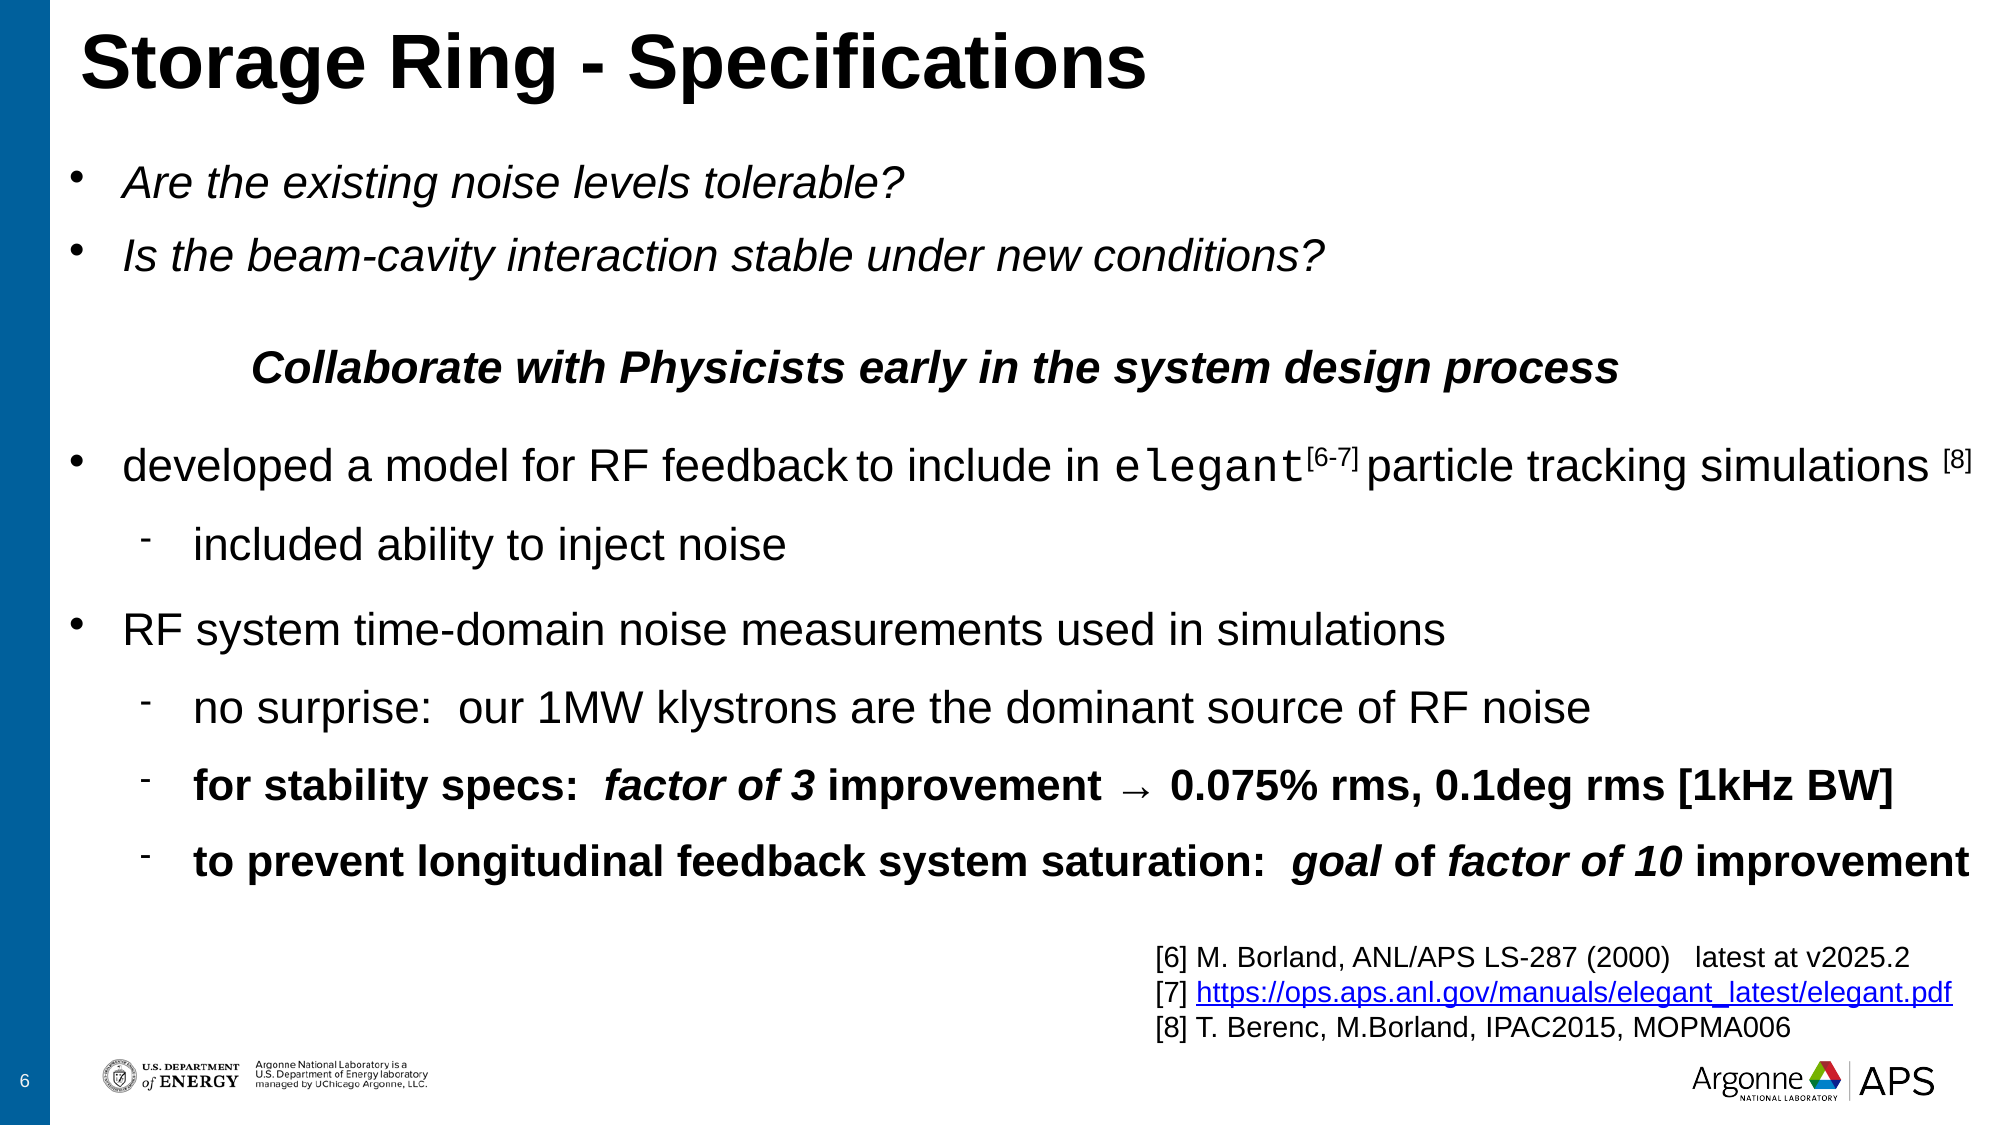

Storage Ring - Specifications
Are the existing noise levels tolerable?
Is the beam-cavity interaction stable under new conditions?
Collaborate with Physicists early in the system design process
developed a model for RF feedback to include in elegant[6-7] particle tracking simulations [8]
included ability to inject noise
RF system time-domain noise measurements used in simulations
no surprise:  our 1MW klystrons are the dominant source of RF noise
for stability specs:  factor of 3 improvement → 0.075% rms, 0.1deg rms [1kHz BW]
to prevent longitudinal feedback system saturation:  goal of factor of 10 improvement
[6] M. Borland, ANL/APS LS-287 (2000)   latest at v2025.2
[7] https://ops.aps.anl.gov/manuals/elegant_latest/elegant.pdf
[8] T. Berenc, M.Borland, IPAC2015, MOPMA006
6